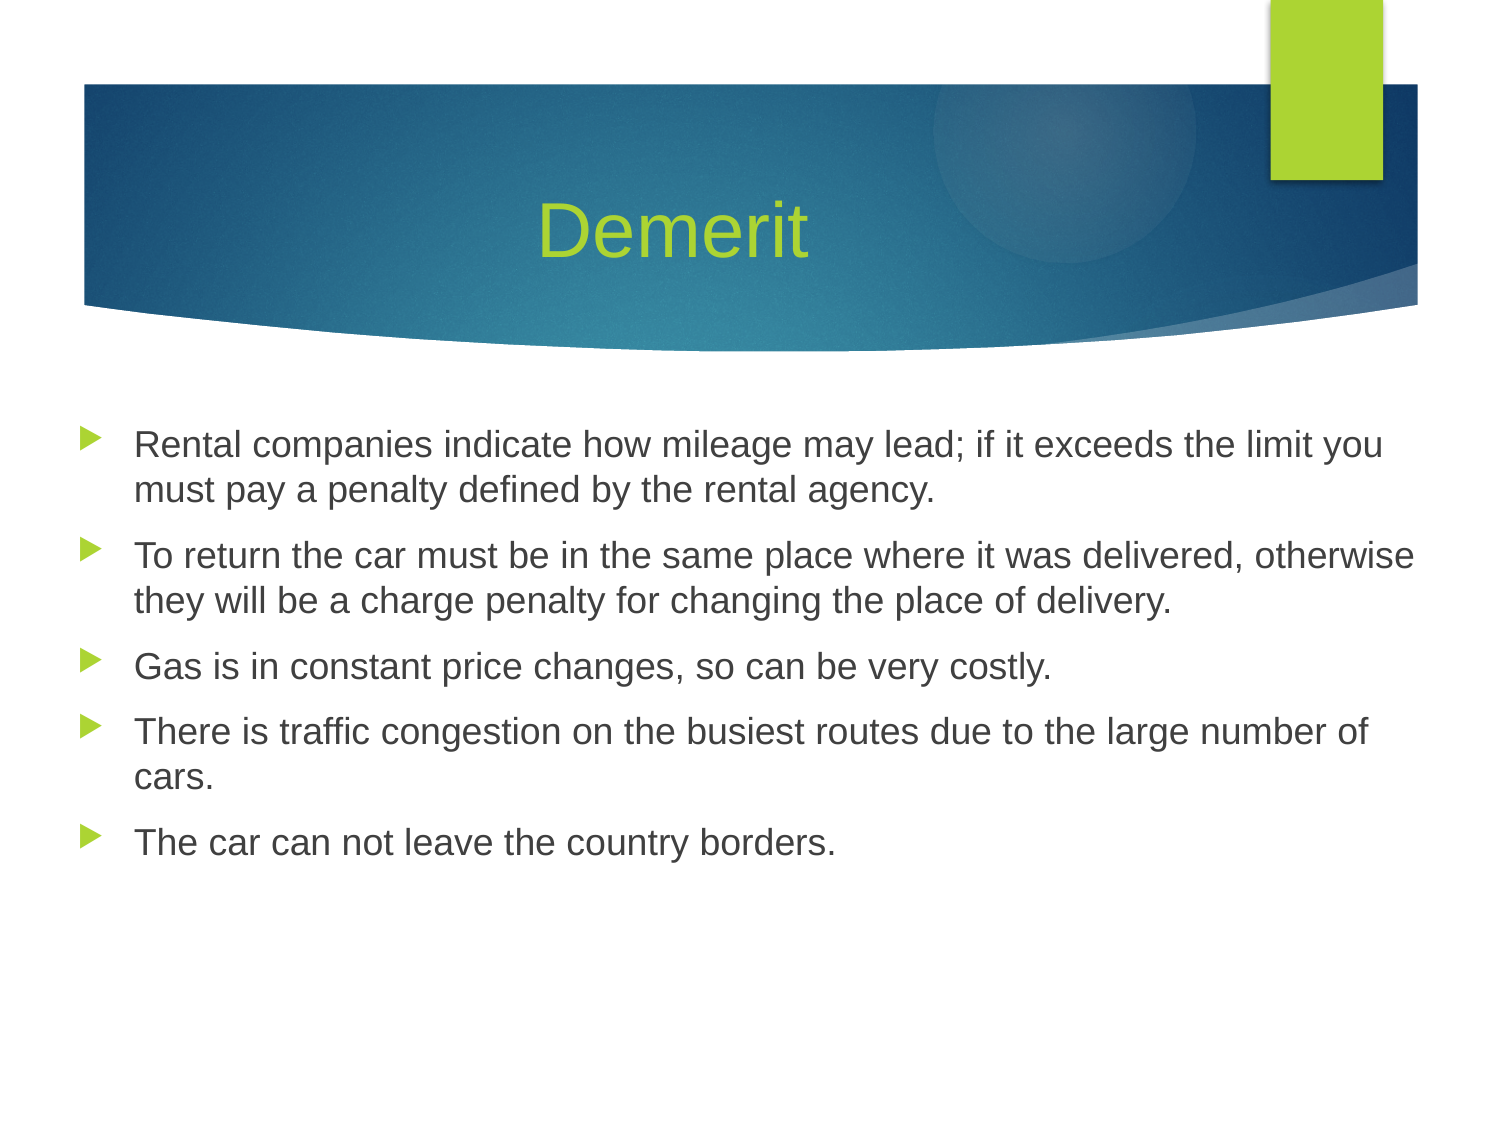

# Demerit
Rental companies indicate how mileage may lead; if it exceeds the limit you must pay a penalty defined by the rental agency.
To return the car must be in the same place where it was delivered, otherwise they will be a charge penalty for changing the place of delivery.
Gas is in constant price changes, so can be very costly.
There is traffic congestion on the busiest routes due to the large number of cars.
The car can not leave the country borders.